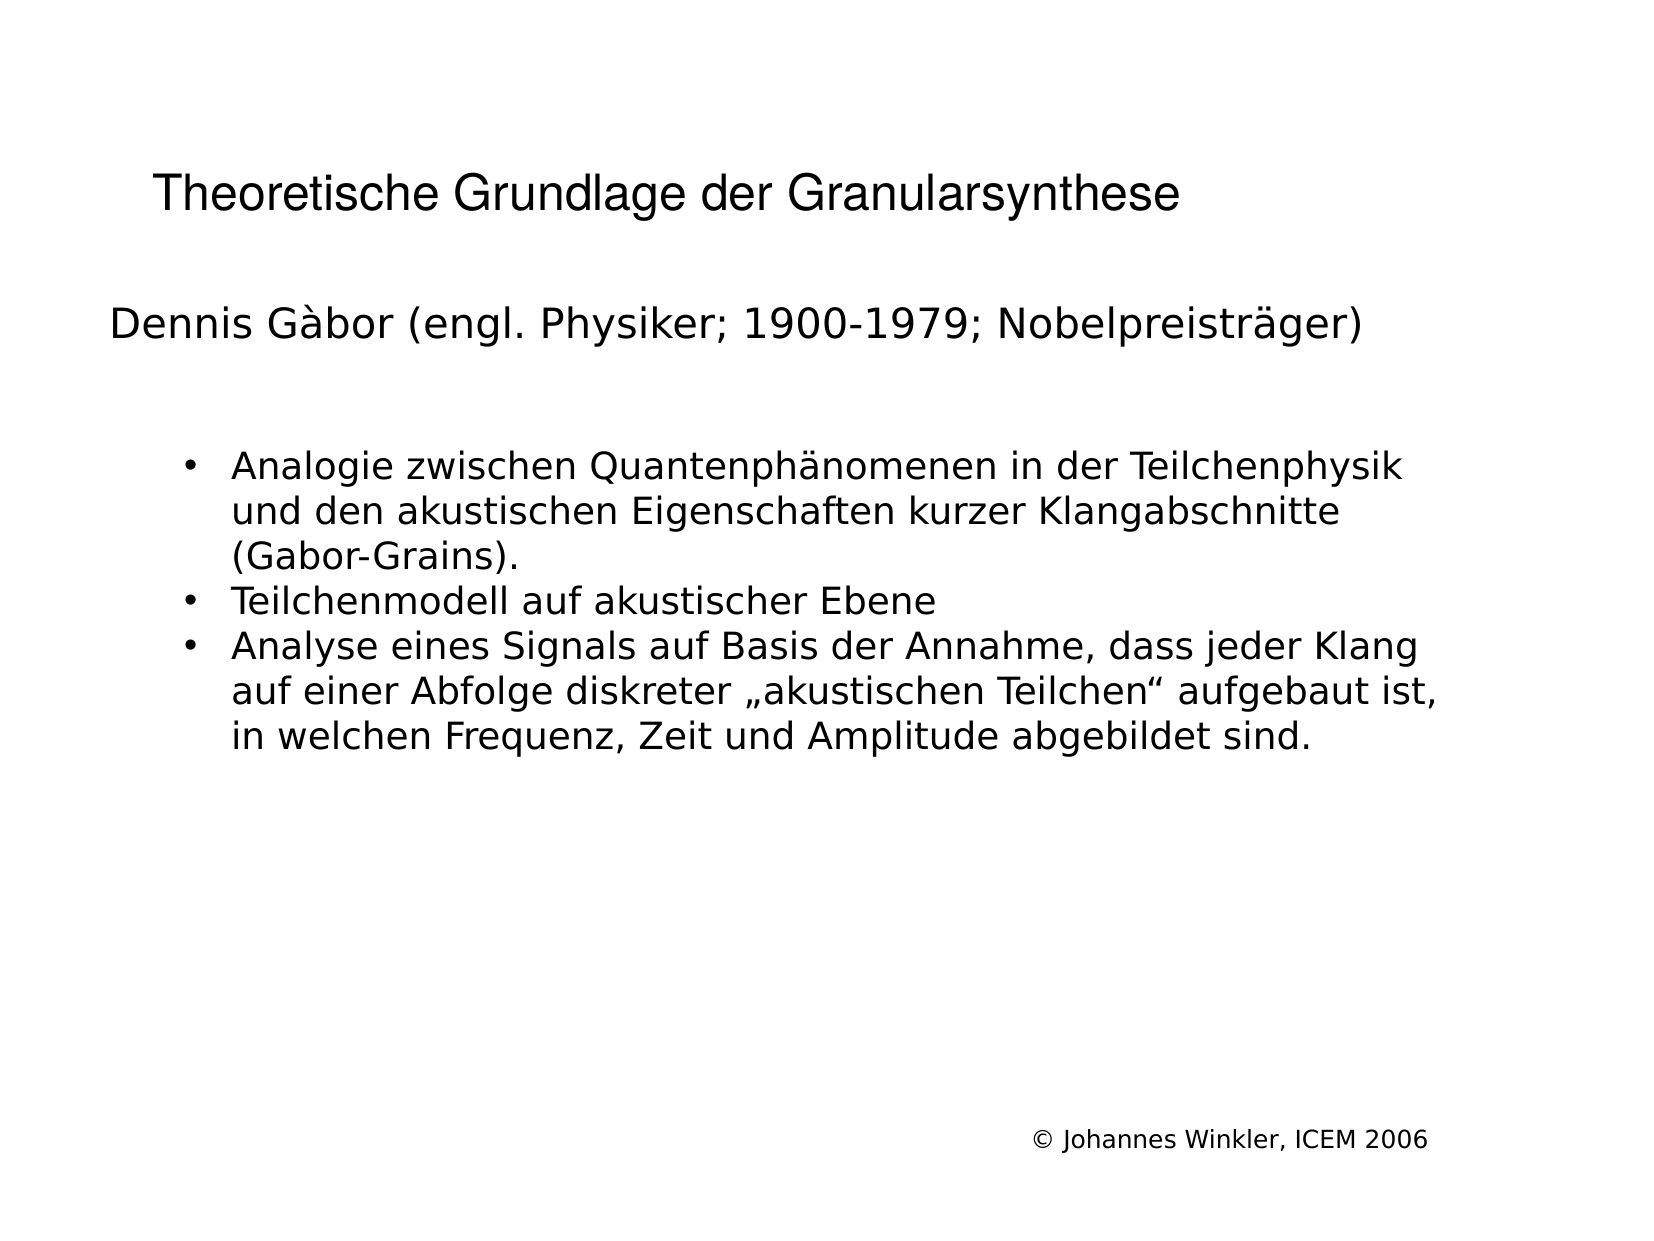

# Theoretische Grundlage der Granularsynthese
Dennis Gàbor (engl. Physiker; 1900-1979; Nobelpreisträger)

Analogie zwischen Quantenphänomenen in der Teilchenphysik und den akustischen Eigenschaften kurzer Klangabschnitte (Gabor-Grains).
Teilchenmodell auf akustischer Ebene
Analyse eines Signals auf Basis der Annahme, dass jeder Klang auf einer Abfolge diskreter „akustischen Teilchen“ aufgebaut ist, in welchen Frequenz, Zeit und Amplitude abgebildet sind.

© Johannes Winkler, ICEM 2006